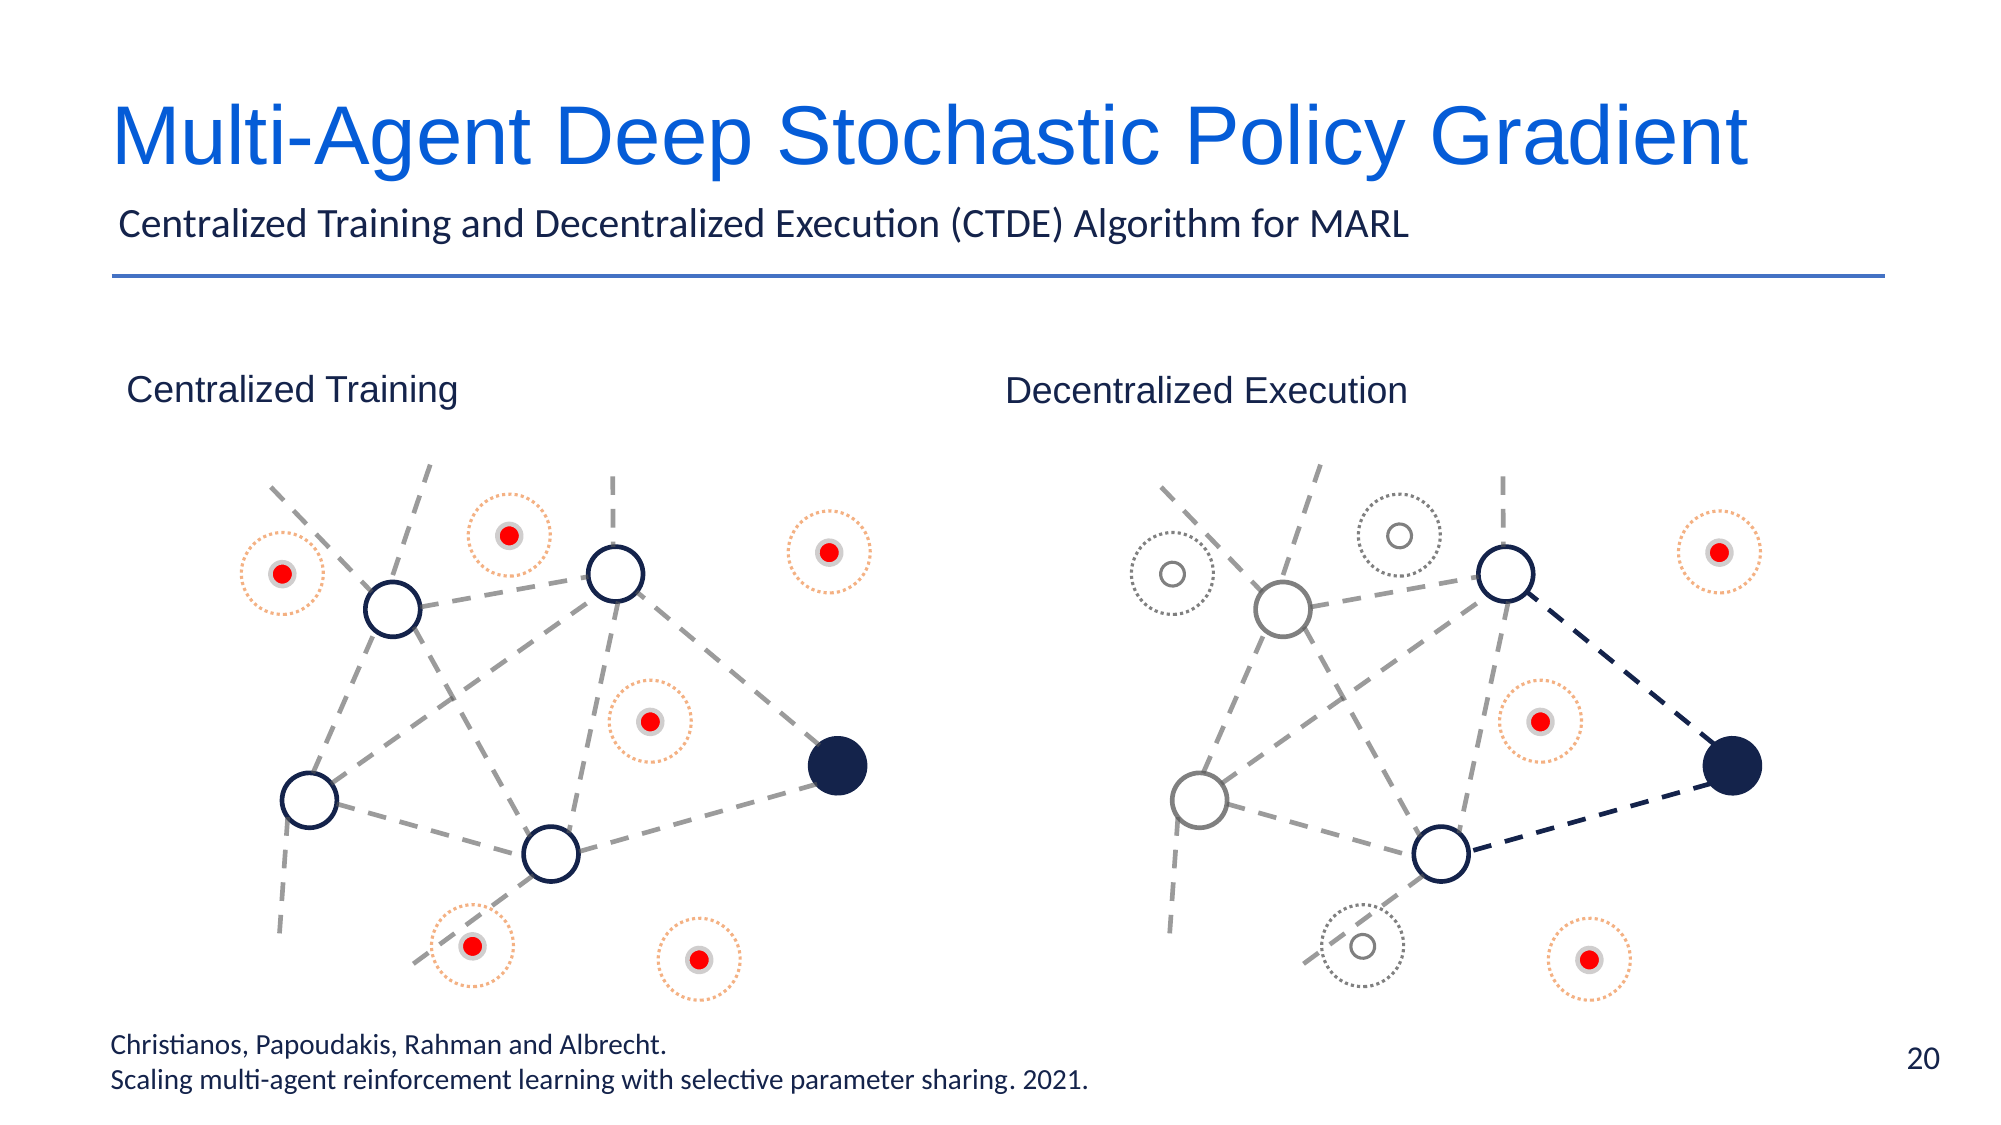

Multi-Agent Deep Stochastic Policy Gradient

Centralized Training and Decentralized Execution (CTDE) Algorithm for MARL

Centralized Training
Decentralized Execution

Christianos, Papoudakis, Rahman and Albrecht.
Scaling multi-agent reinforcement learning with selective parameter sharing. 2021.
20